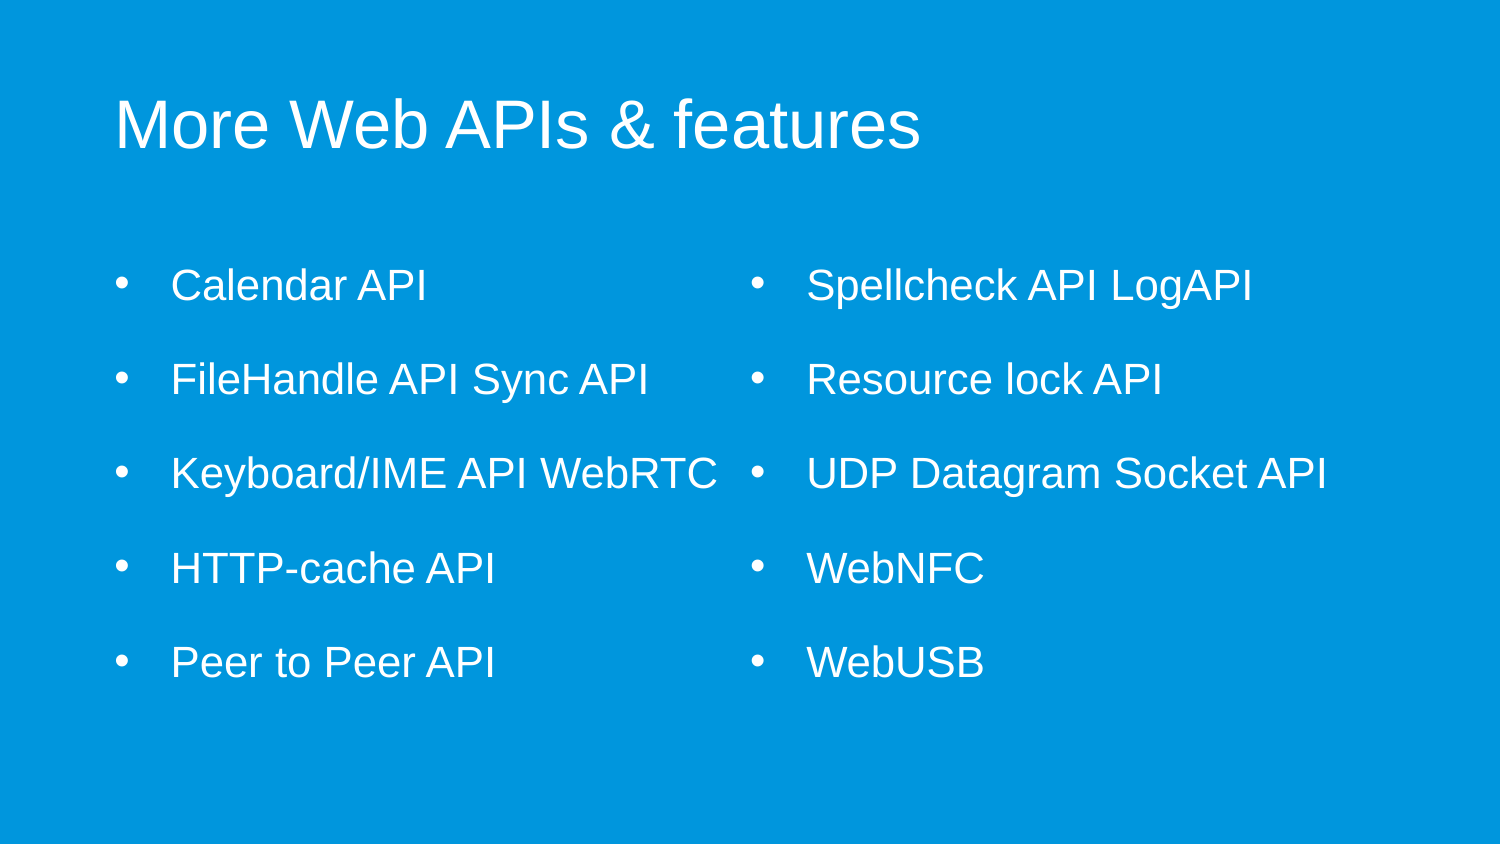

# More Web APIs & features
Calendar API
FileHandle API Sync API
Keyboard/IME API WebRTC
HTTP-cache API
Peer to Peer API
Spellcheck API LogAPI
Resource lock API
UDP Datagram Socket API
WebNFC
WebUSB